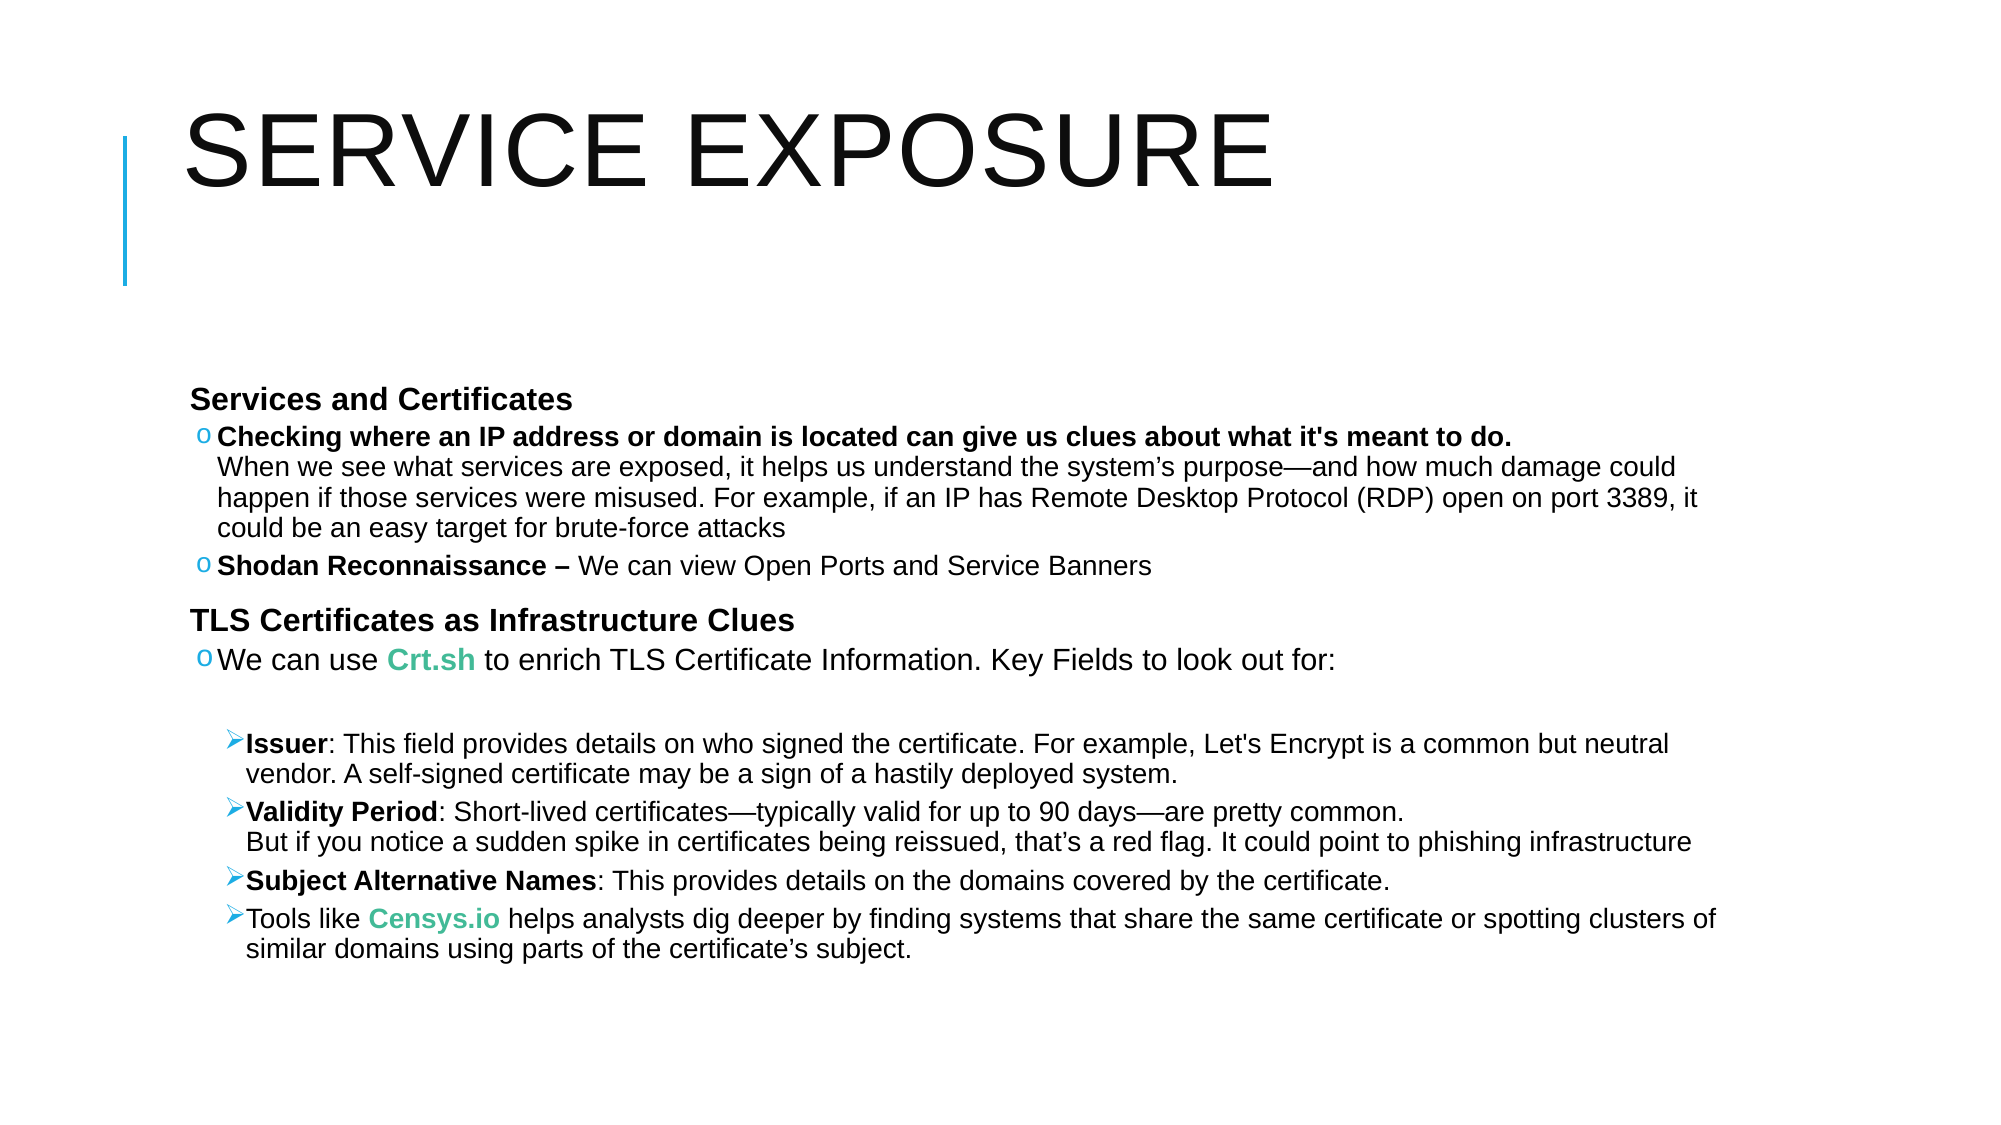

# Service Exposure
Services and Certificates
Checking where an IP address or domain is located can give us clues about what it's meant to do.
When we see what services are exposed, it helps us understand the system’s purpose—and how much damage could happen if those services were misused. For example, if an IP has Remote Desktop Protocol (RDP) open on port 3389, it could be an easy target for brute-force attacks
Shodan Reconnaissance – We can view Open Ports and Service Banners
TLS Certificates as Infrastructure Clues
We can use Crt.sh to enrich TLS Certificate Information. Key Fields to look out for:

Issuer: This field provides details on who signed the certificate. For example, Let's Encrypt is a common but neutral vendor. A self-signed certificate may be a sign of a hastily deployed system.
Validity Period: Short-lived certificates—typically valid for up to 90 days—are pretty common.
But if you notice a sudden spike in certificates being reissued, that’s a red flag. It could point to phishing infrastructure
Subject Alternative Names: This provides details on the domains covered by the certificate.
Tools like Censys.io helps analysts dig deeper by finding systems that share the same certificate or spotting clusters of similar domains using parts of the certificate’s subject.